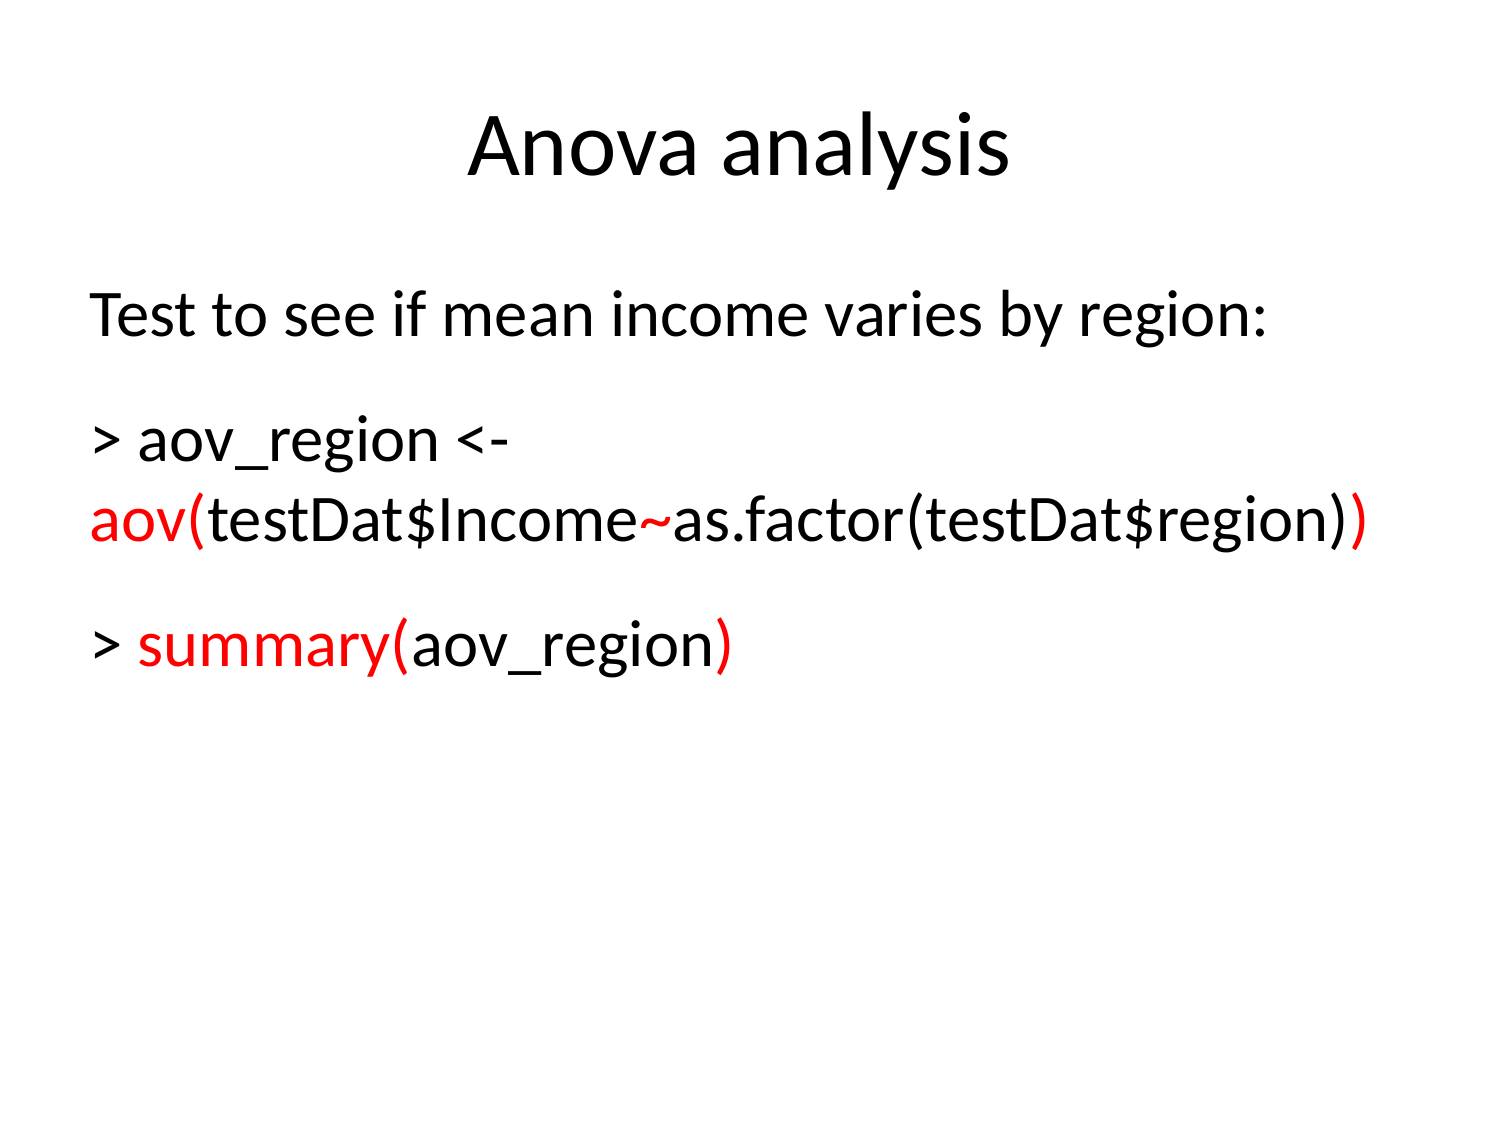

Anova analysis
Test to see if mean income varies by region:

> aov_region <-aov(testDat$Income~as.factor(testDat$region))

> summary(aov_region)